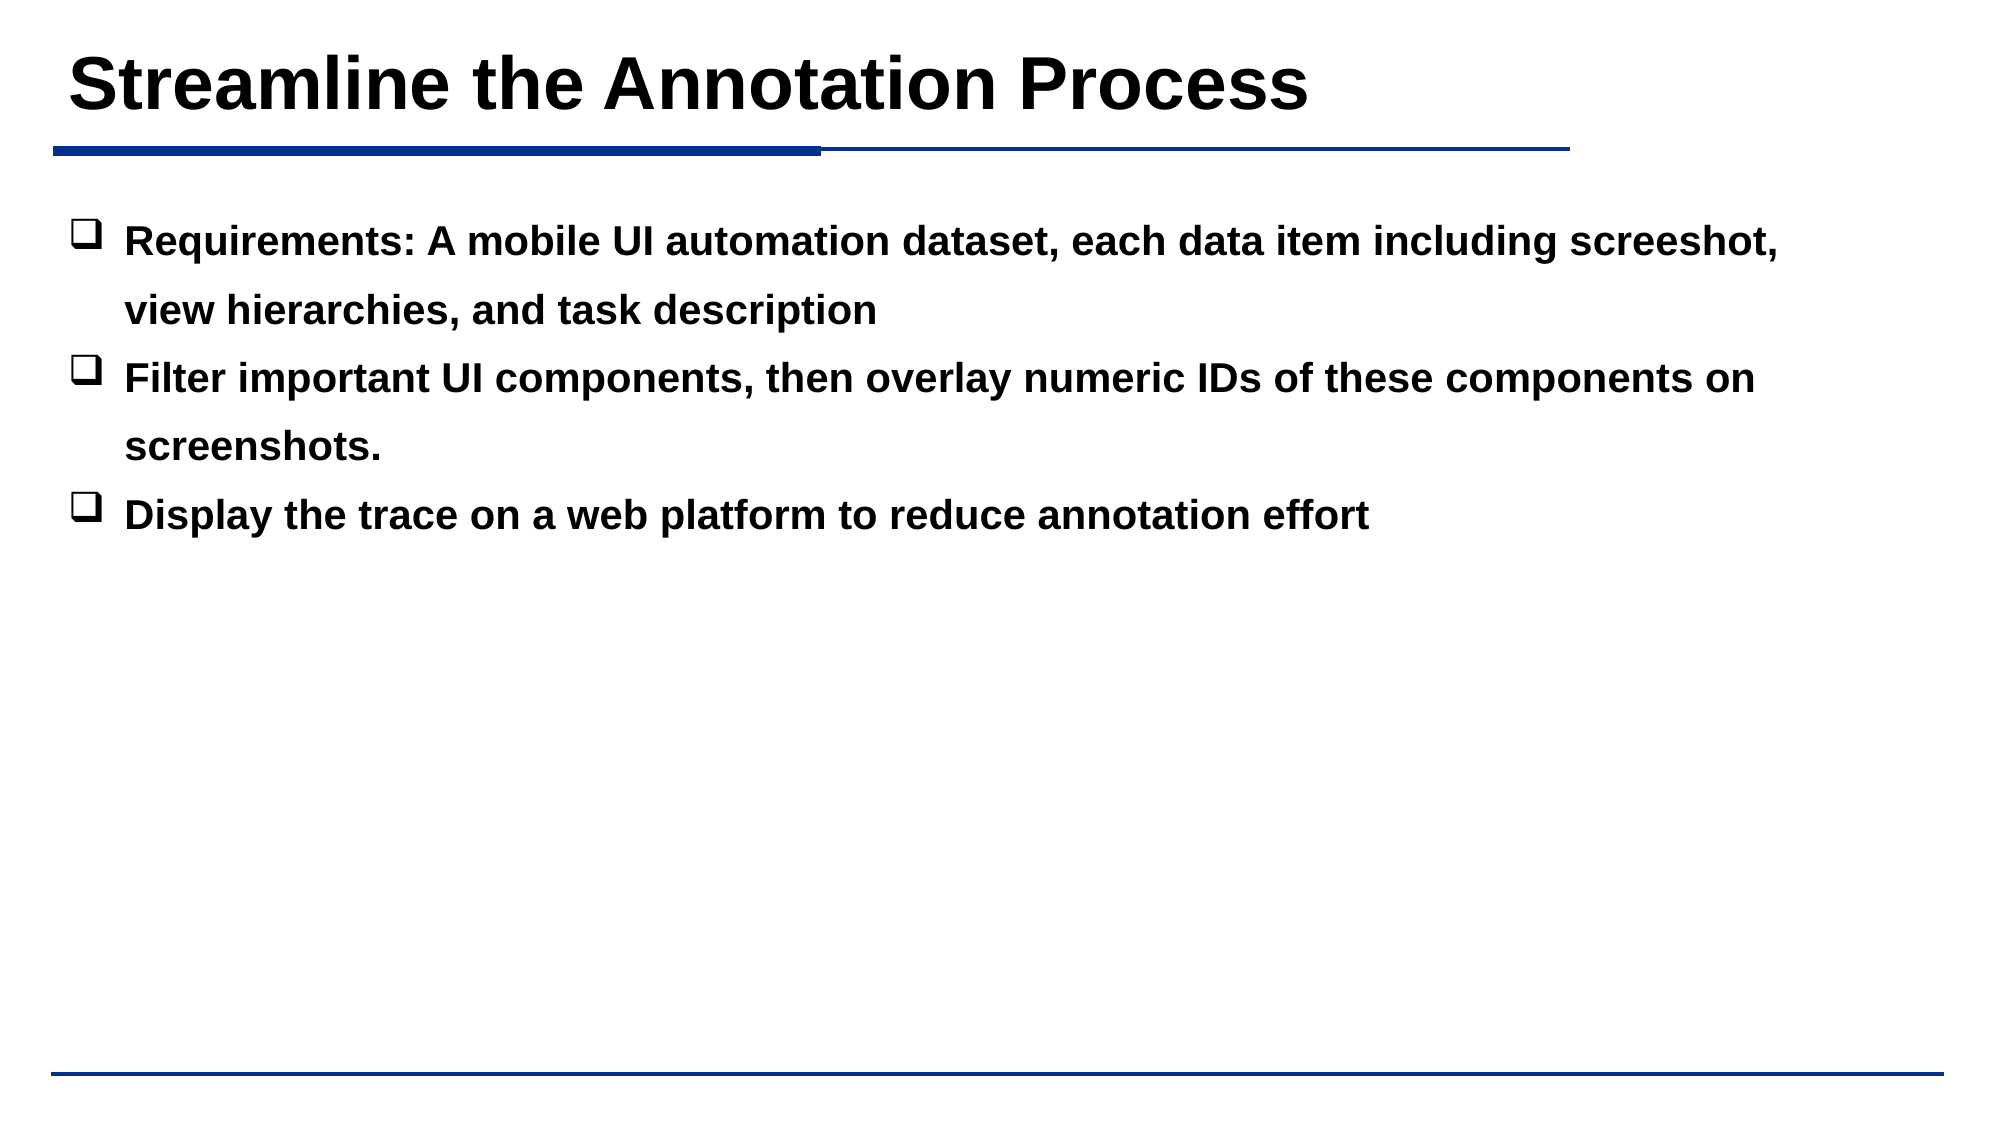

# Streamline the Annotation Process
Requirements: A mobile UI automation dataset, each data item including screeshot, view hierarchies, and task description
Filter important UI components, then overlay numeric IDs of these components on screenshots.
Display the trace on a web platform to reduce annotation effort